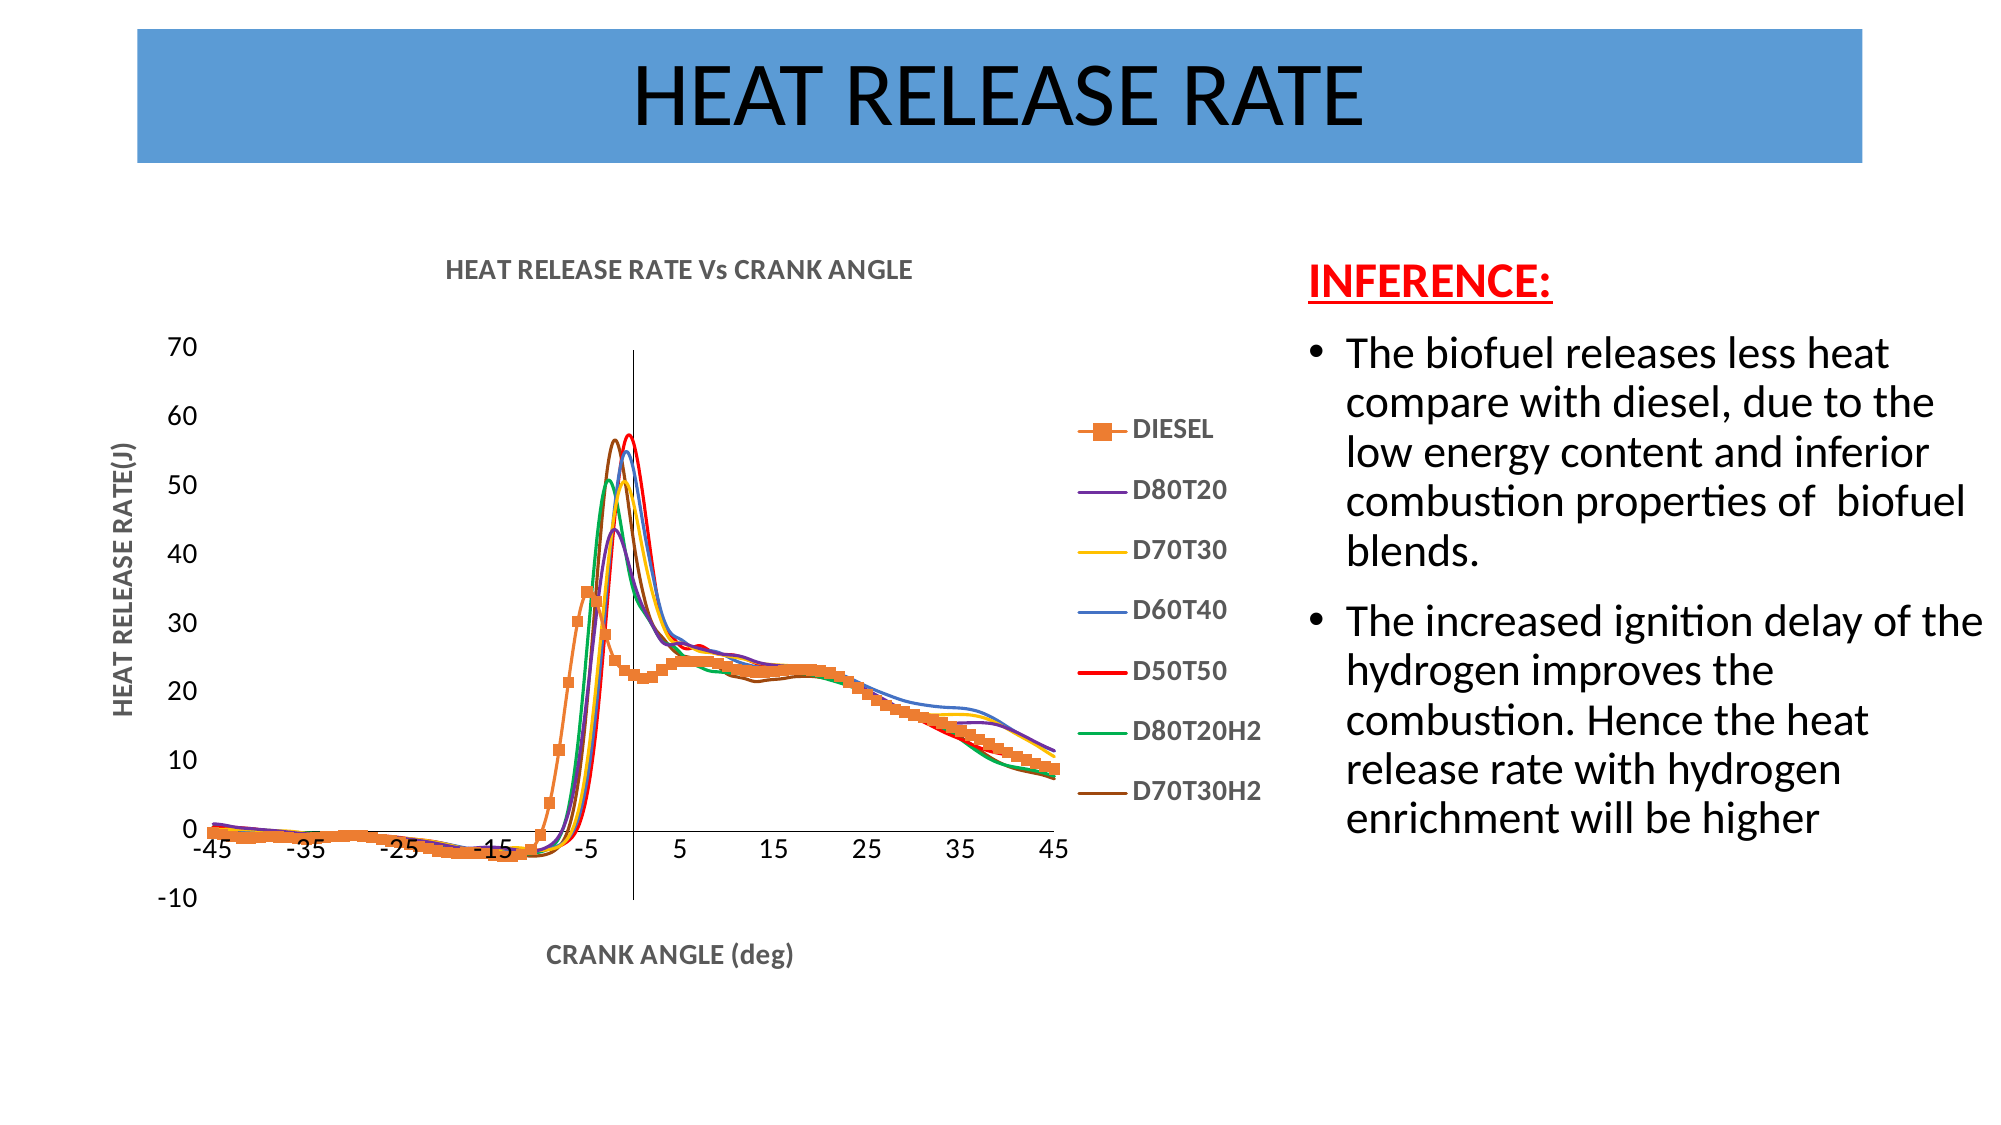

# HEAT RELEASE RATE

### Chart: HEAT RELEASE RATE Vs CRANK ANGLE

| Category | DIESEL | D80T20 | D70T30 | D60T40 | D50T50 | D80T20H2 | D70T30H2 |
|---|---|---|---|---|---|---|---|
INFERENCE:
The biofuel releases less heat compare with diesel, due to the low energy content and inferior combustion properties of  biofuel blends.
The increased ignition delay of the hydrogen improves the combustion. Hence the heat release rate with hydrogen enrichment will be higher